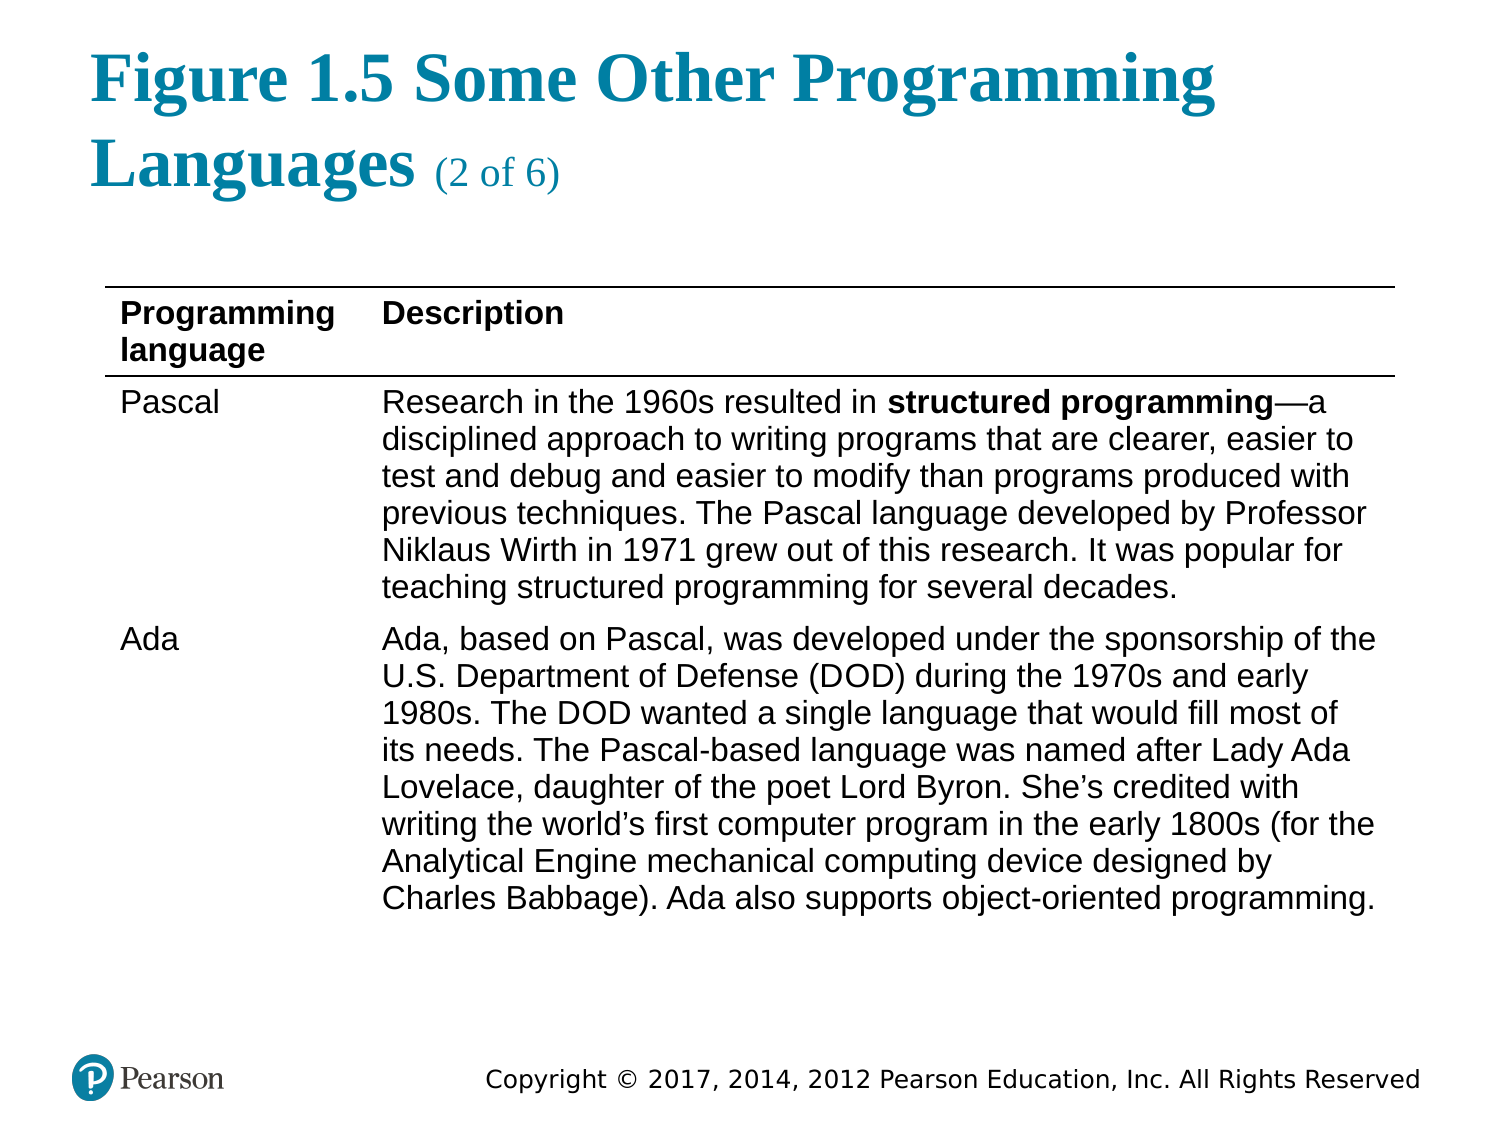

# Figure 1.5 Some Other Programming Languages (2 of 6)
| Programming language | Description |
| --- | --- |
| Pascal | Research in the 1960s resulted in structured programming—a disciplined approach to writing programs that are clearer, easier to test and debug and easier to modify than programs produced with previous techniques. The Pascal language developed by Professor Niklaus Wirth in 1971 grew out of this research. It was popular for teaching structured programming for several decades. |
| Ada | Ada, based on Pascal, was developed under the sponsorship of the U.S. Department of Defense (D O D) during the 1970s and early 1980s. The D O D wanted a single language that would fill most of its needs. The Pascal-based language was named after Lady Ada Lovelace, daughter of the poet Lord Byron. She’s credited with writing the world’s first computer program in the early 1800s (for the Analytical Engine mechanical computing device designed by Charles Babbage). Ada also supports object-oriented programming. |